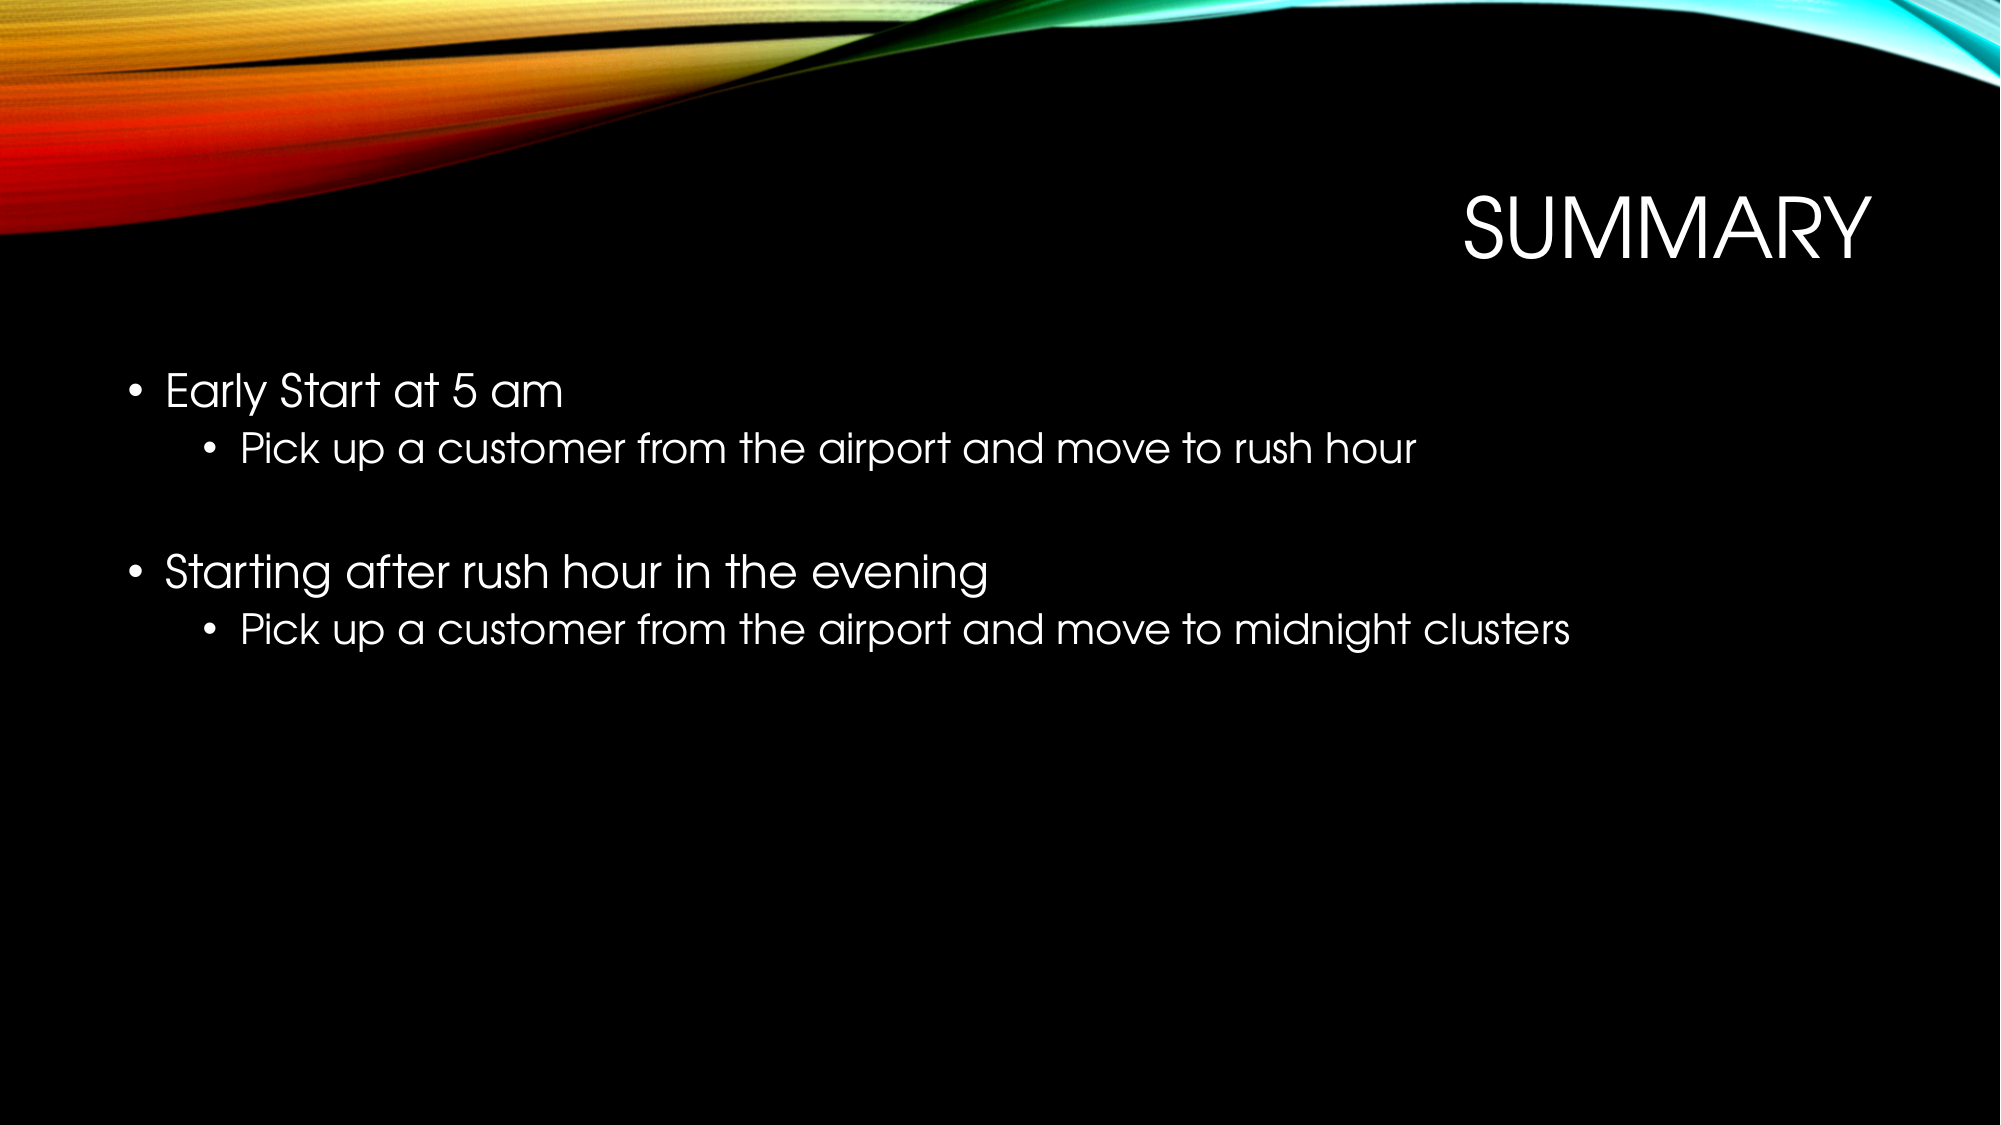

# Summary
Early Start at 5 am
Pick up a customer from the airport and move to rush hour

Starting after rush hour in the evening
Pick up a customer from the airport and move to midnight clusters